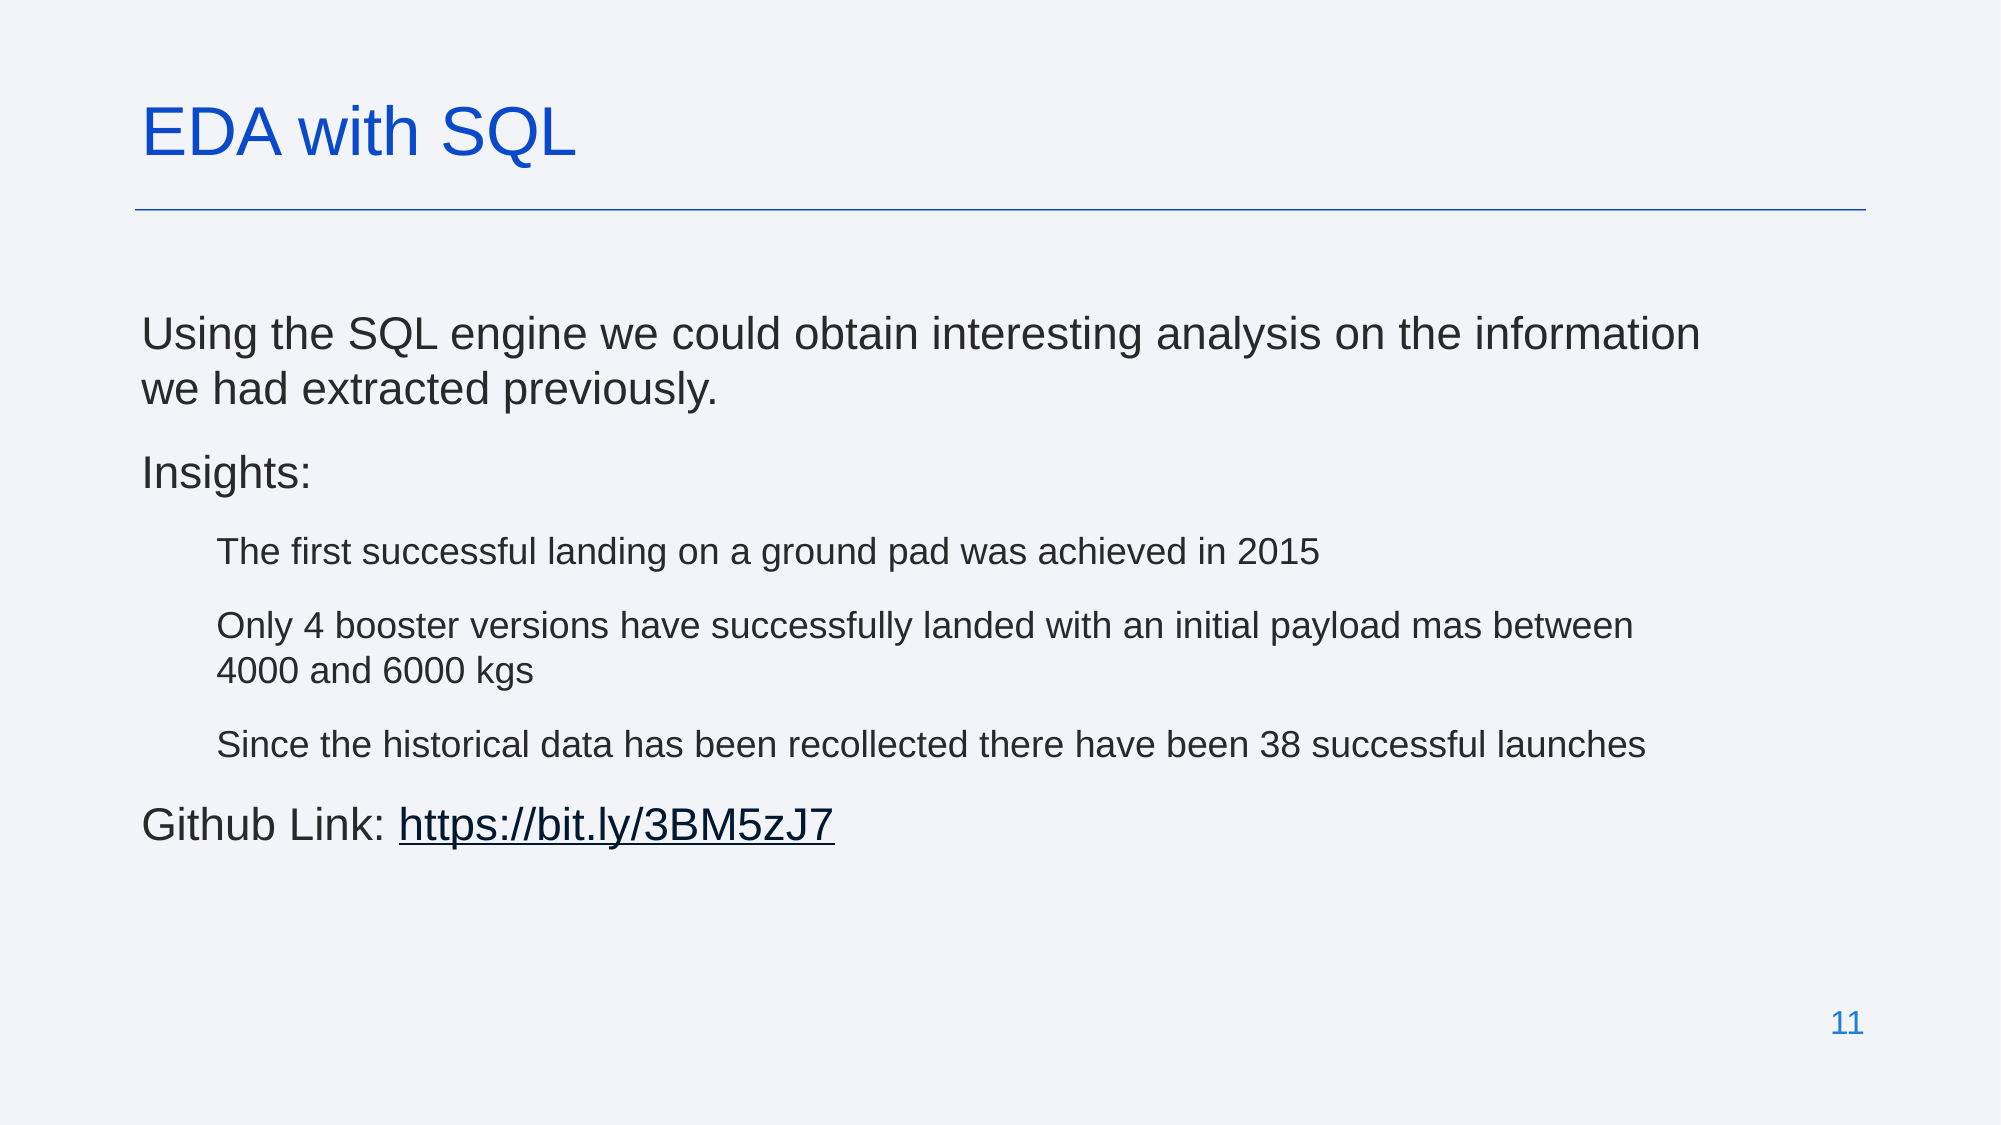

EDA with SQL
Using the SQL engine we could obtain interesting analysis on the information we had extracted previously.
Insights:
The first successful landing on a ground pad was achieved in 2015
Only 4 booster versions have successfully landed with an initial payload mas between 4000 and 6000 kgs
Since the historical data has been recollected there have been 38 successful launches
Github Link: https://bit.ly/3BM5zJ7

11